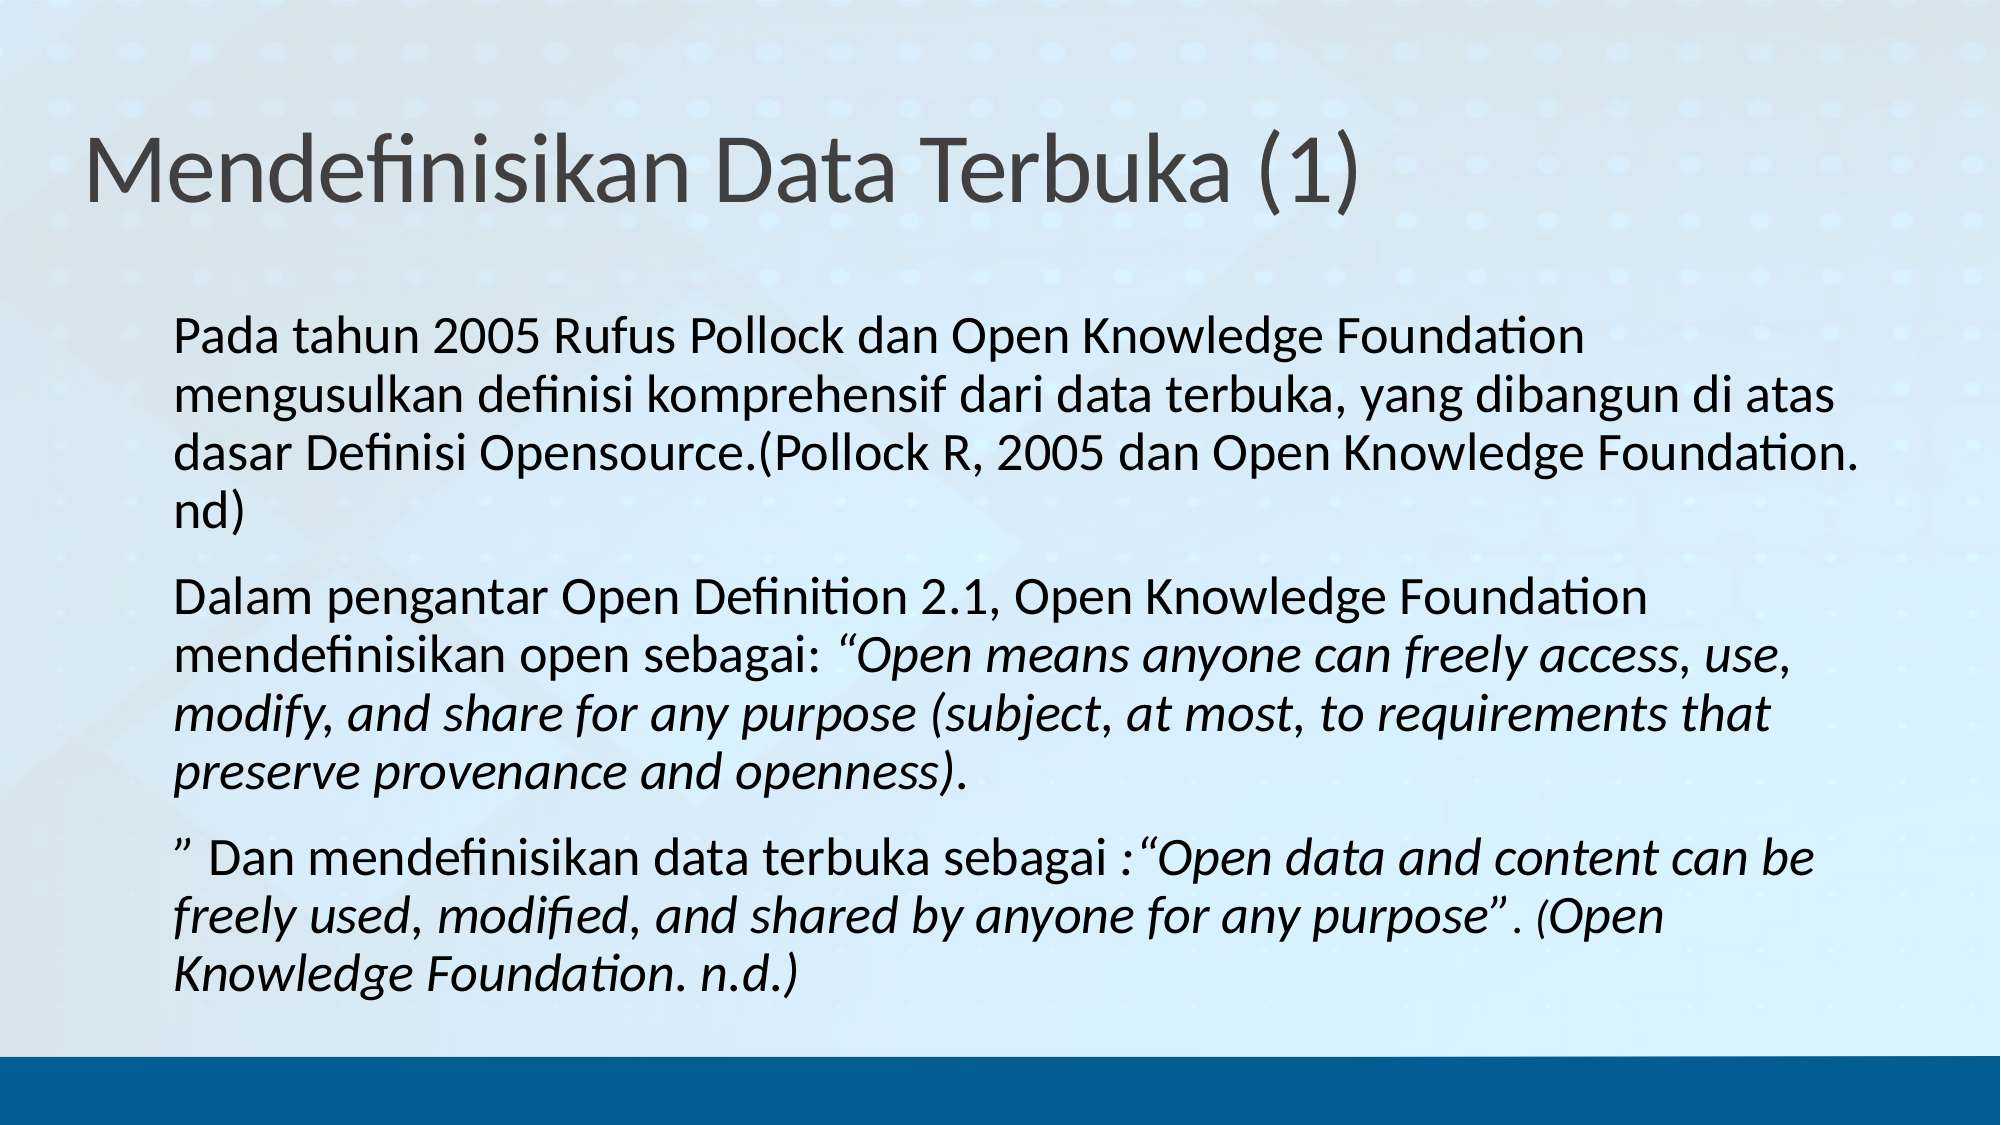

Mendefinisikan Data Terbuka (1)
Pada tahun 2005 Rufus Pollock dan Open Knowledge Foundation mengusulkan definisi komprehensif dari data terbuka, yang dibangun di atas dasar Definisi Opensource.(Pollock R, 2005 dan Open Knowledge Foundation. nd)
Dalam pengantar Open Definition 2.1, Open Knowledge Foundation mendefinisikan open sebagai: “Open means anyone can freely access, use, modify, and share for any purpose (subject, at most, to requirements that preserve provenance and openness).
” Dan mendefinisikan data terbuka sebagai :“Open data and content can be freely used, modified, and shared by anyone for any purpose”. (Open Knowledge Foundation. n.d.)